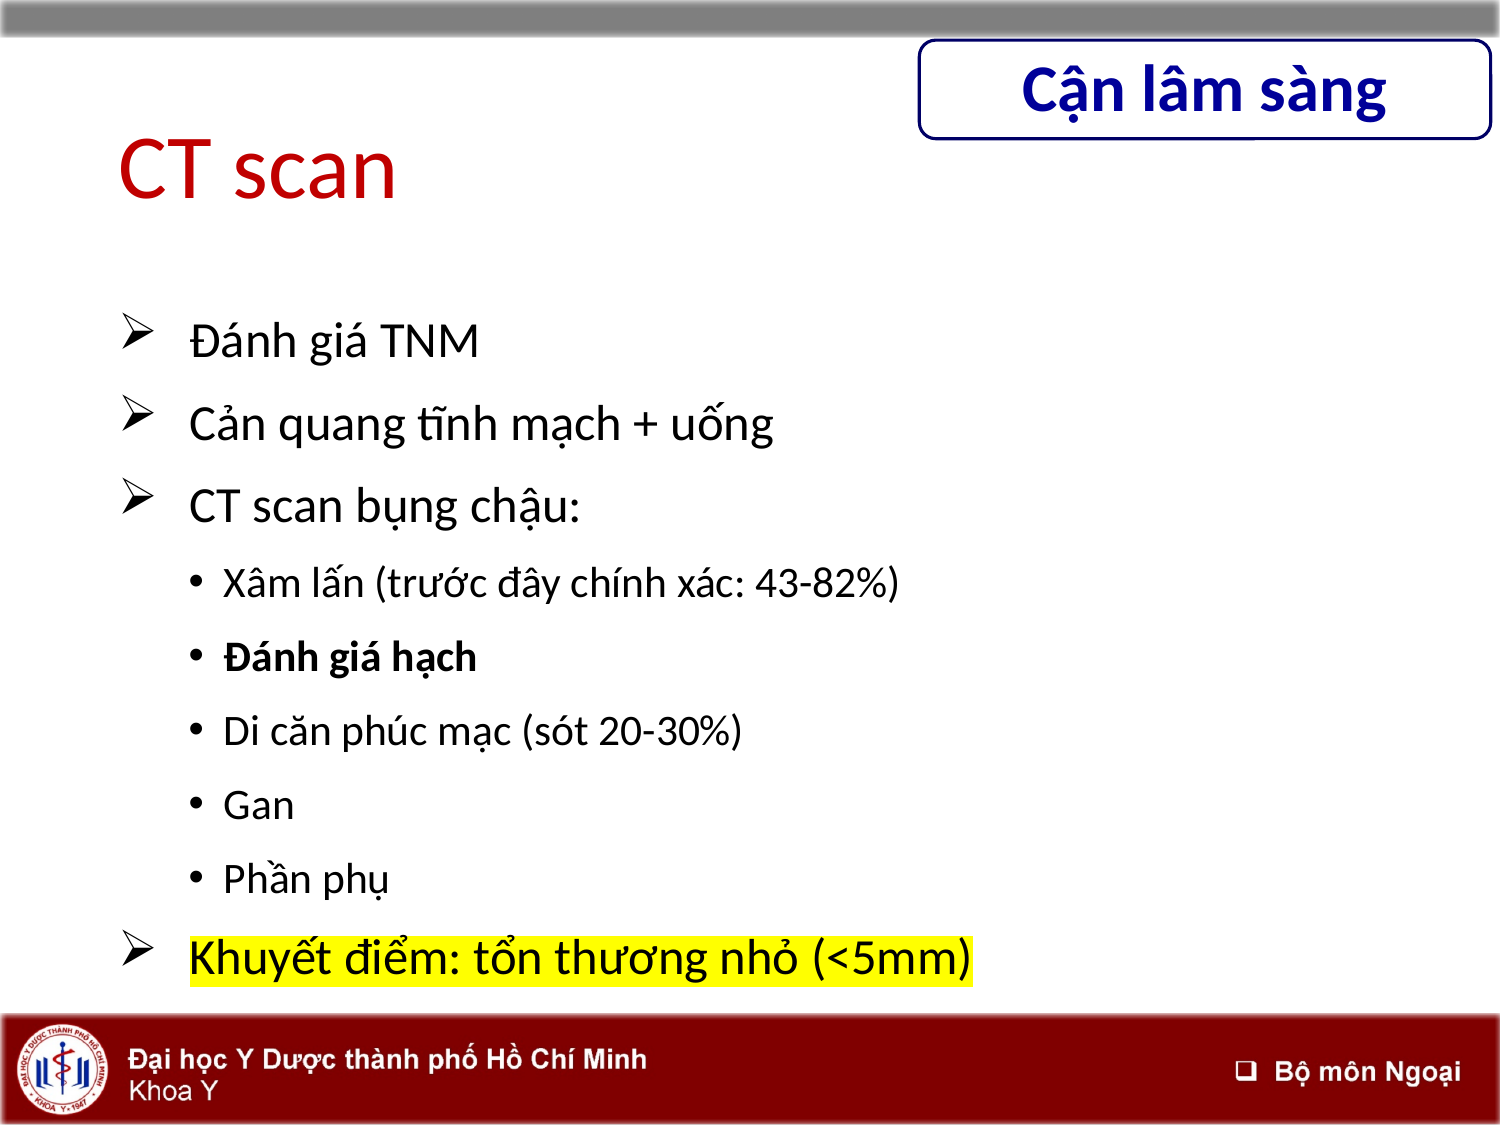

Cận lâm sàng
# CT scan
Đánh giá TNM
Cản quang tĩnh mạch + uống
CT scan bụng chậu:
Xâm lấn (trước đây chính xác: 43-82%)
Đánh giá hạch
Di căn phúc mạc (sót 20-30%)
Gan
Phần phụ
Khuyết điểm: tổn thương nhỏ (<5mm)